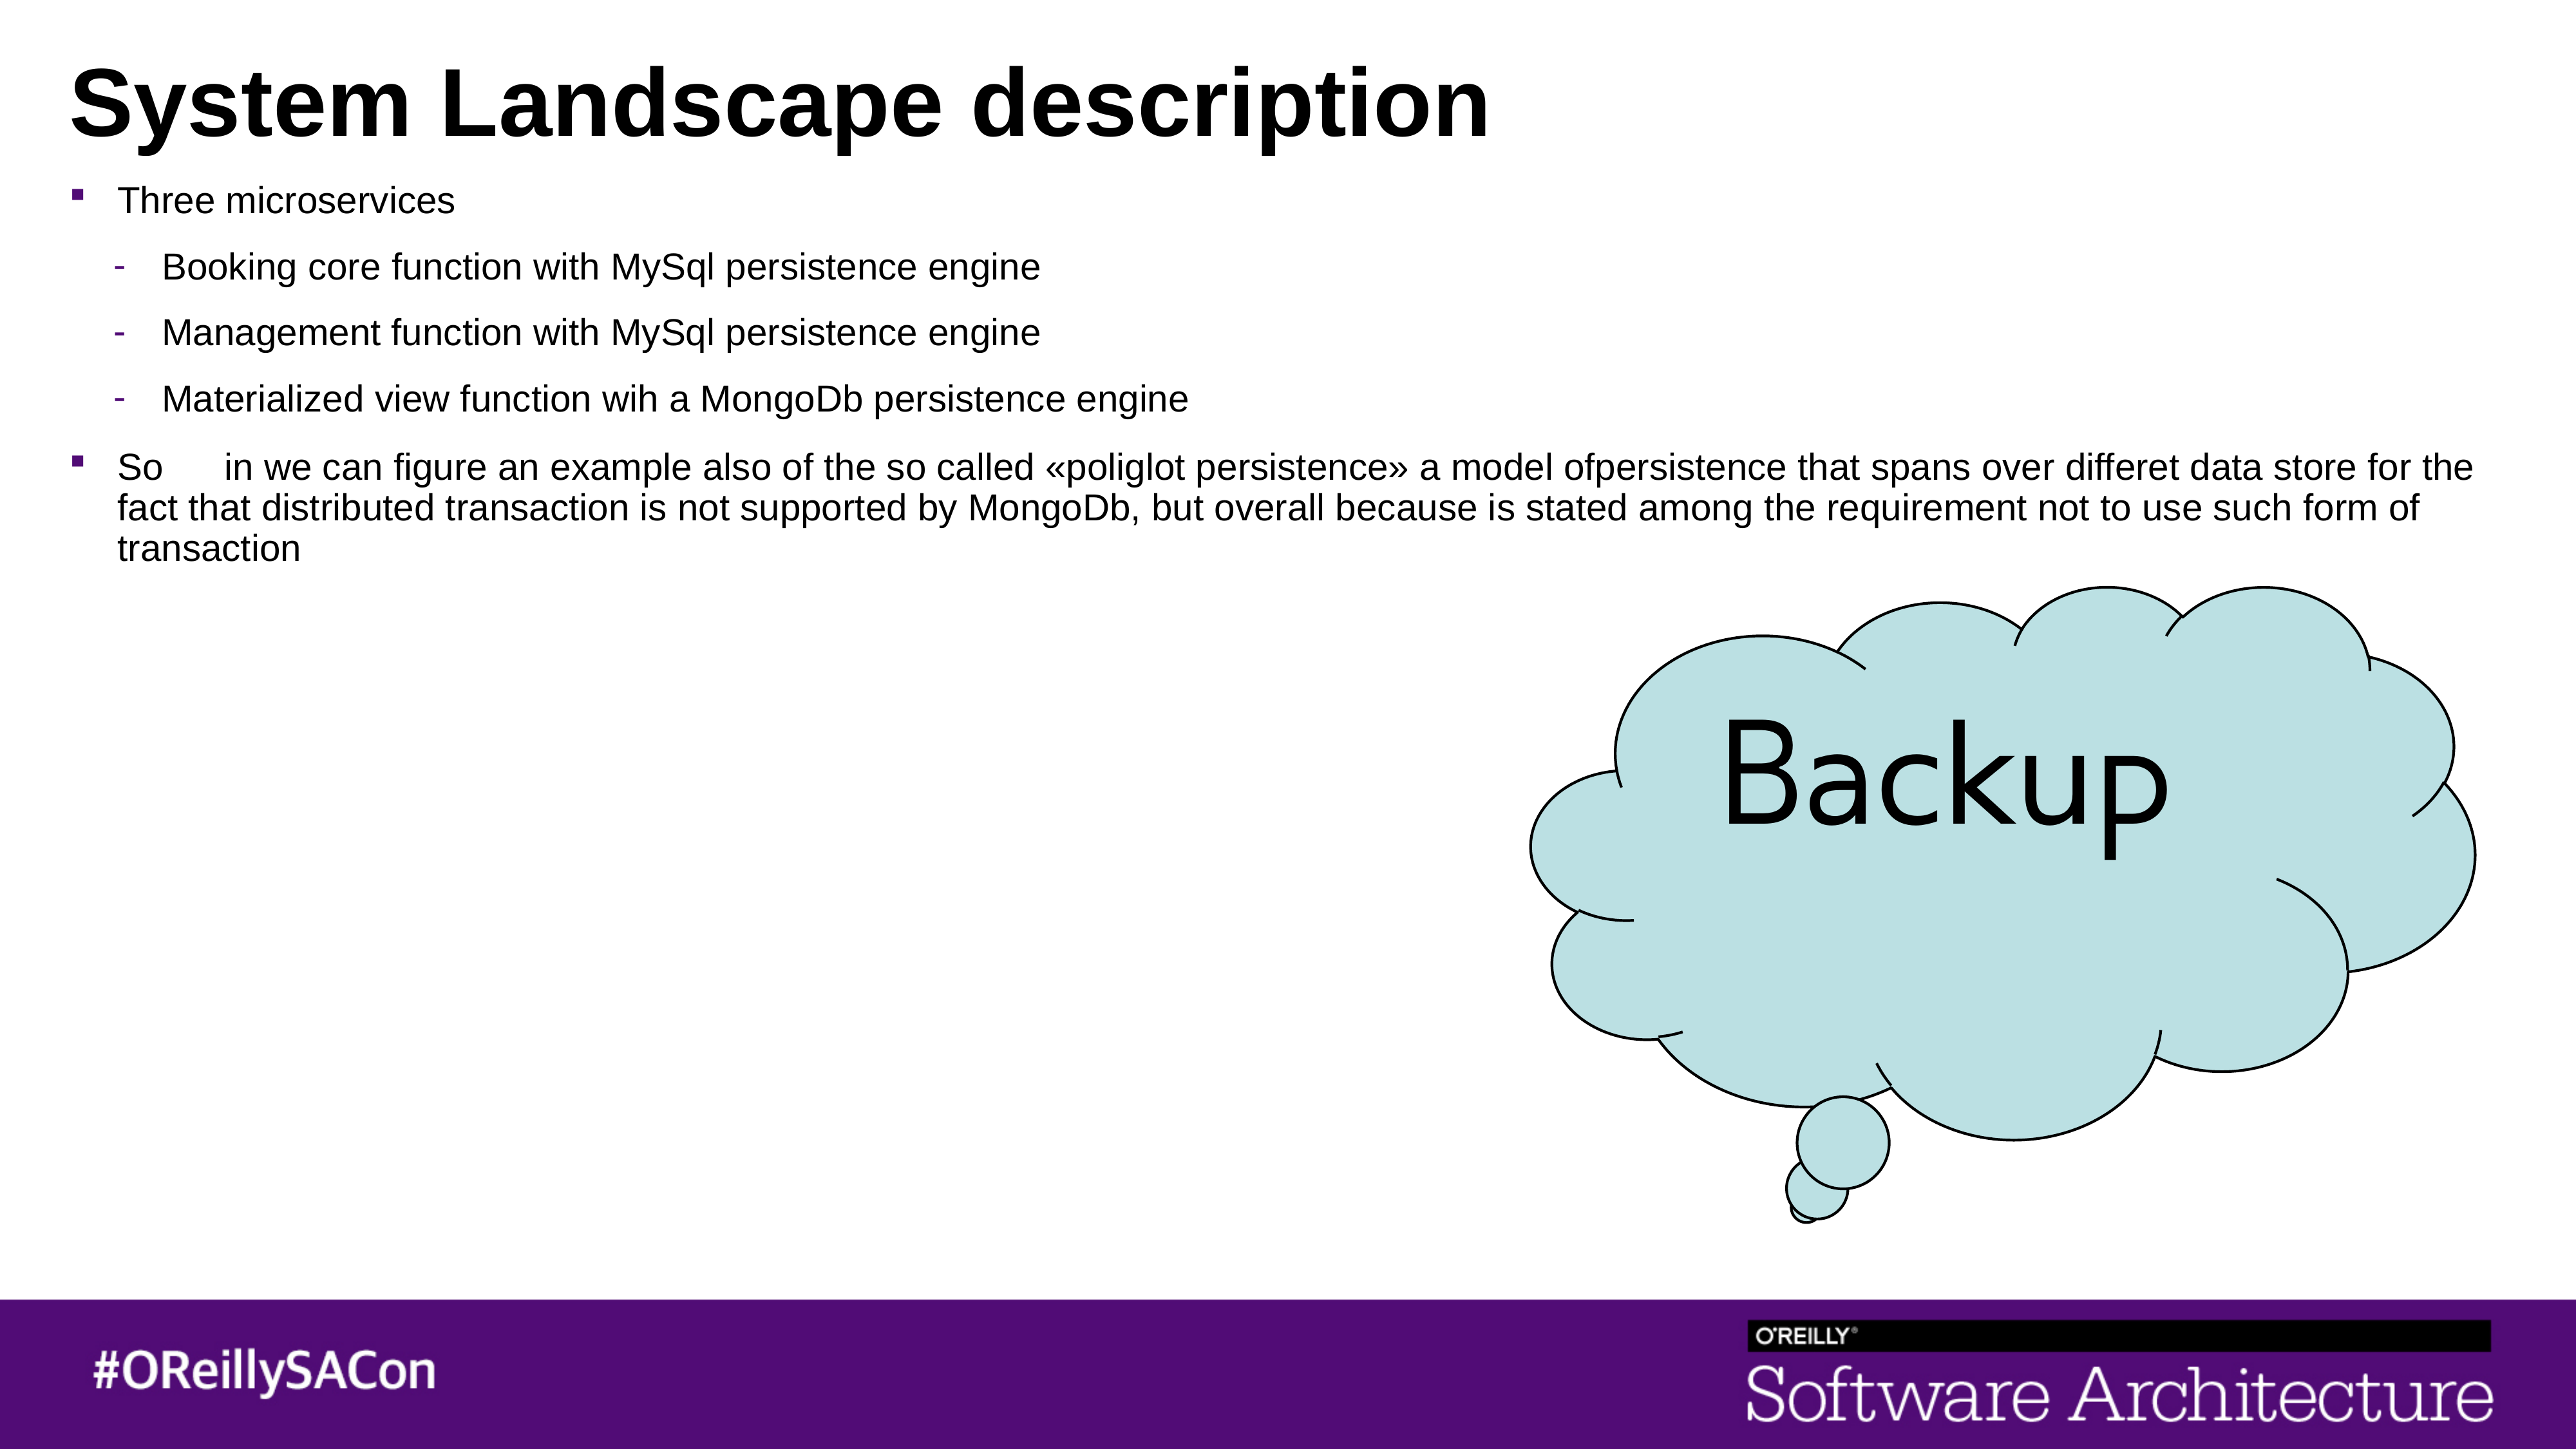

# System Landscape description
Three microservices
Booking core function with MySql persistence engine
Management function with MySql persistence engine
Materialized view function wih a MongoDb persistence engine
So	 in we can figure an example also of the so called «poliglot persistence» a model ofpersistence that spans over differet data store for the  fact that distributed transaction is not supported by MongoDb, but overall because is stated among the requirement not to use such form of transaction

Backup